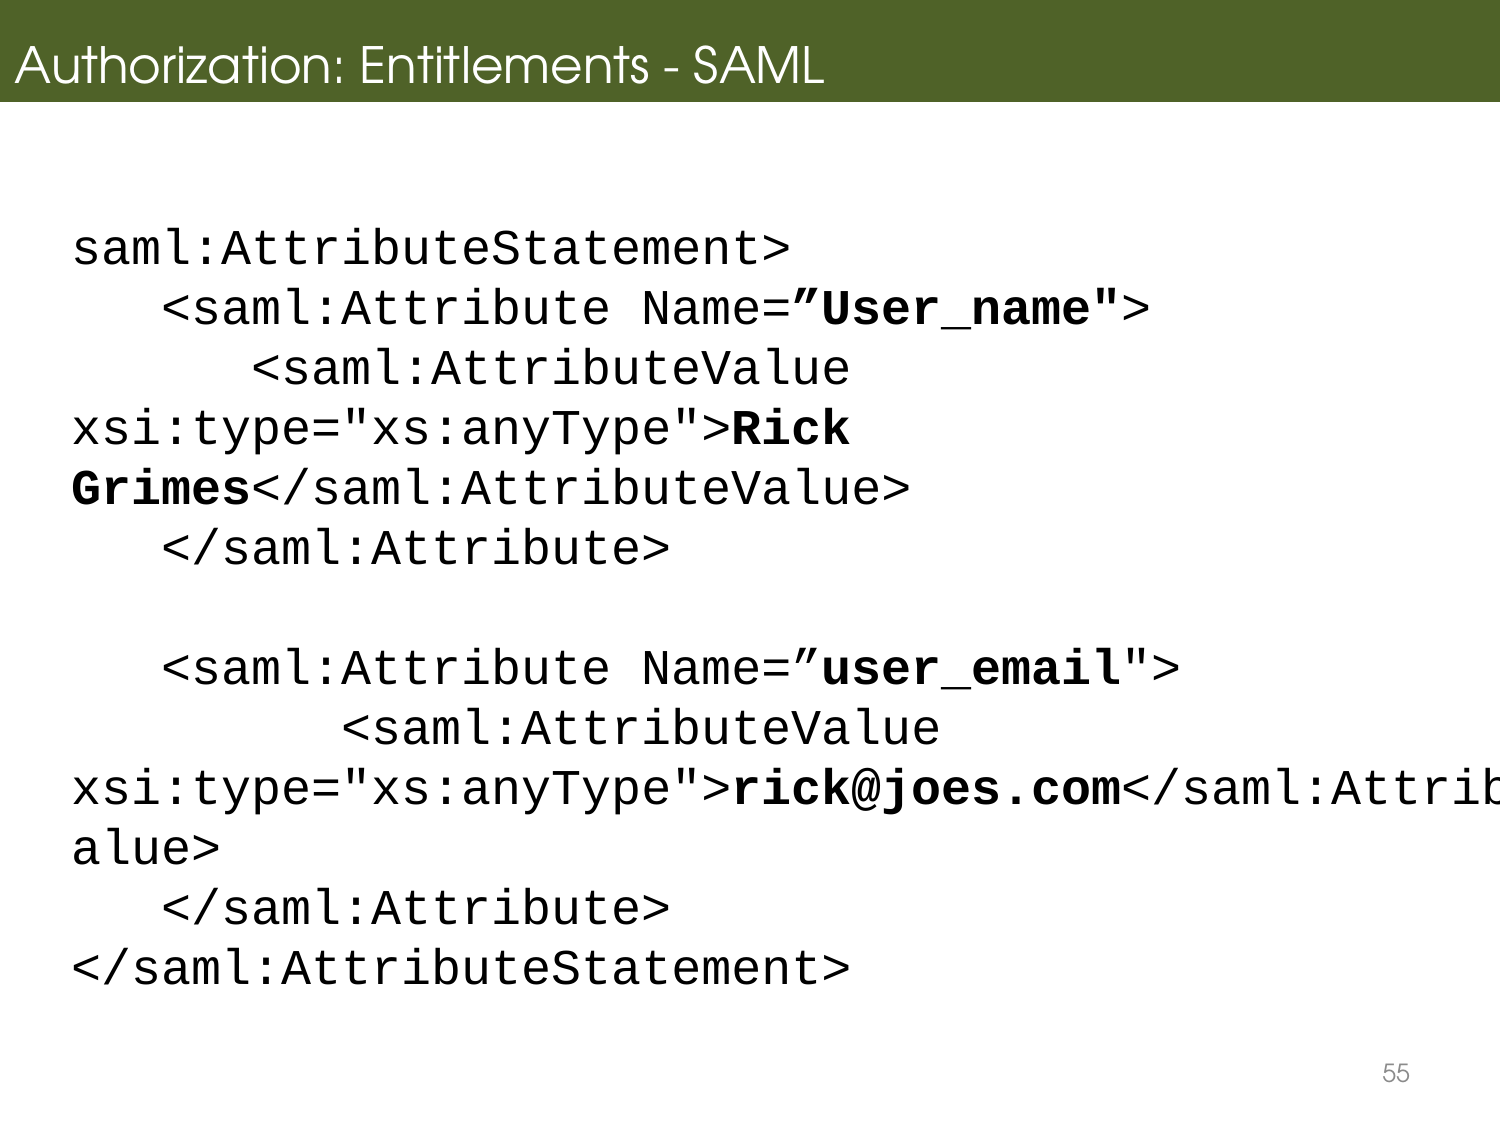

Authorization: Entitlements - SAML
saml:AttributeStatement>
   <saml:Attribute Name=”User_name">
      <saml:AttributeValue xsi:type="xs:anyType">Rick Grimes</saml:AttributeValue>
   </saml:Attribute>

   <saml:Attribute Name=”user_email">
         <saml:AttributeValue xsi:type="xs:anyType">rick@joes.com</saml:AttributeValue>
   </saml:Attribute>
</saml:AttributeStatement>
55